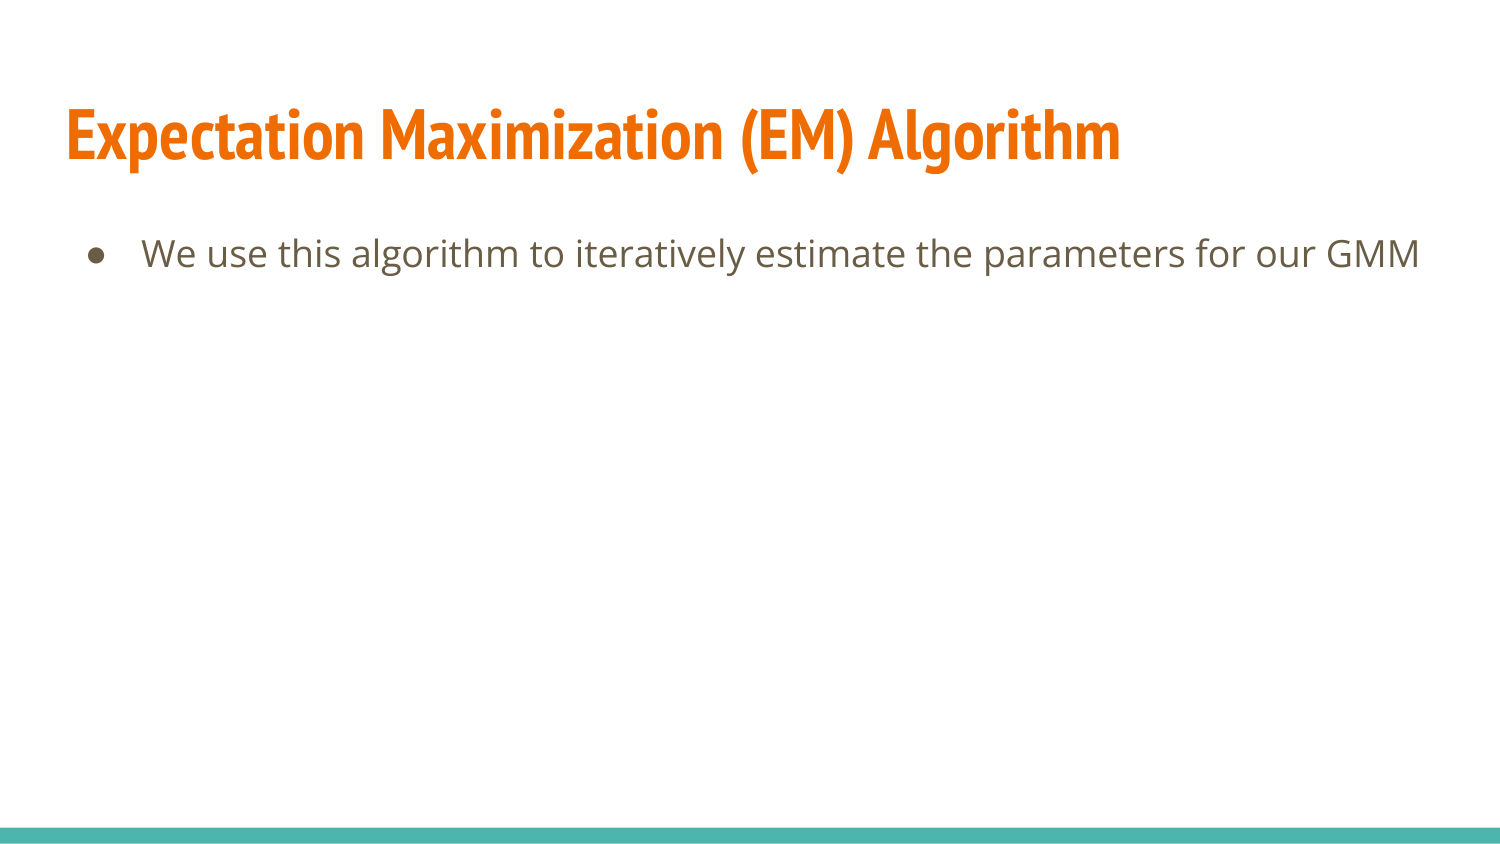

# Expectation Maximization (EM) Algorithm
We use this algorithm to iteratively estimate the parameters for our GMM